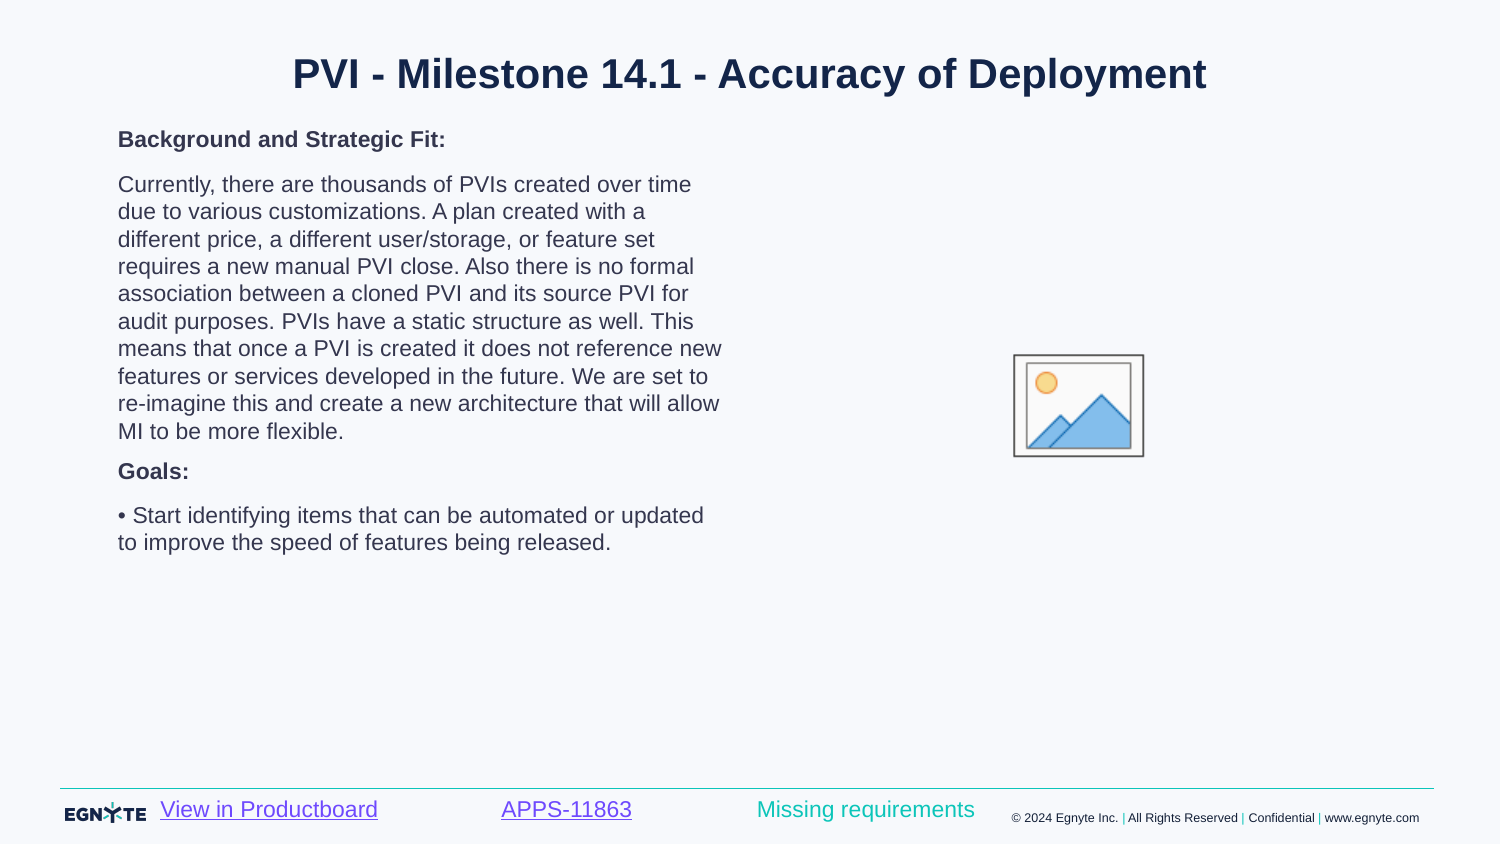

# PVI - Milestone 14.1 - Accuracy of Deployment
Background and Strategic Fit:
Currently, there are thousands of PVIs created over time due to various customizations. A plan created with a different price, a different user/storage, or feature set requires a new manual PVI close. Also there is no formal association between a cloned PVI and its source PVI for audit purposes. PVIs have a static structure as well. This means that once a PVI is created it does not reference new features or services developed in the future. We are set to re-imagine this and create a new architecture that will allow MI to be more flexible.
Goals:
• Start identifying items that can be automated or updated to improve the speed of features being released.

Missing requirements
APPS-11863
View in Productboard